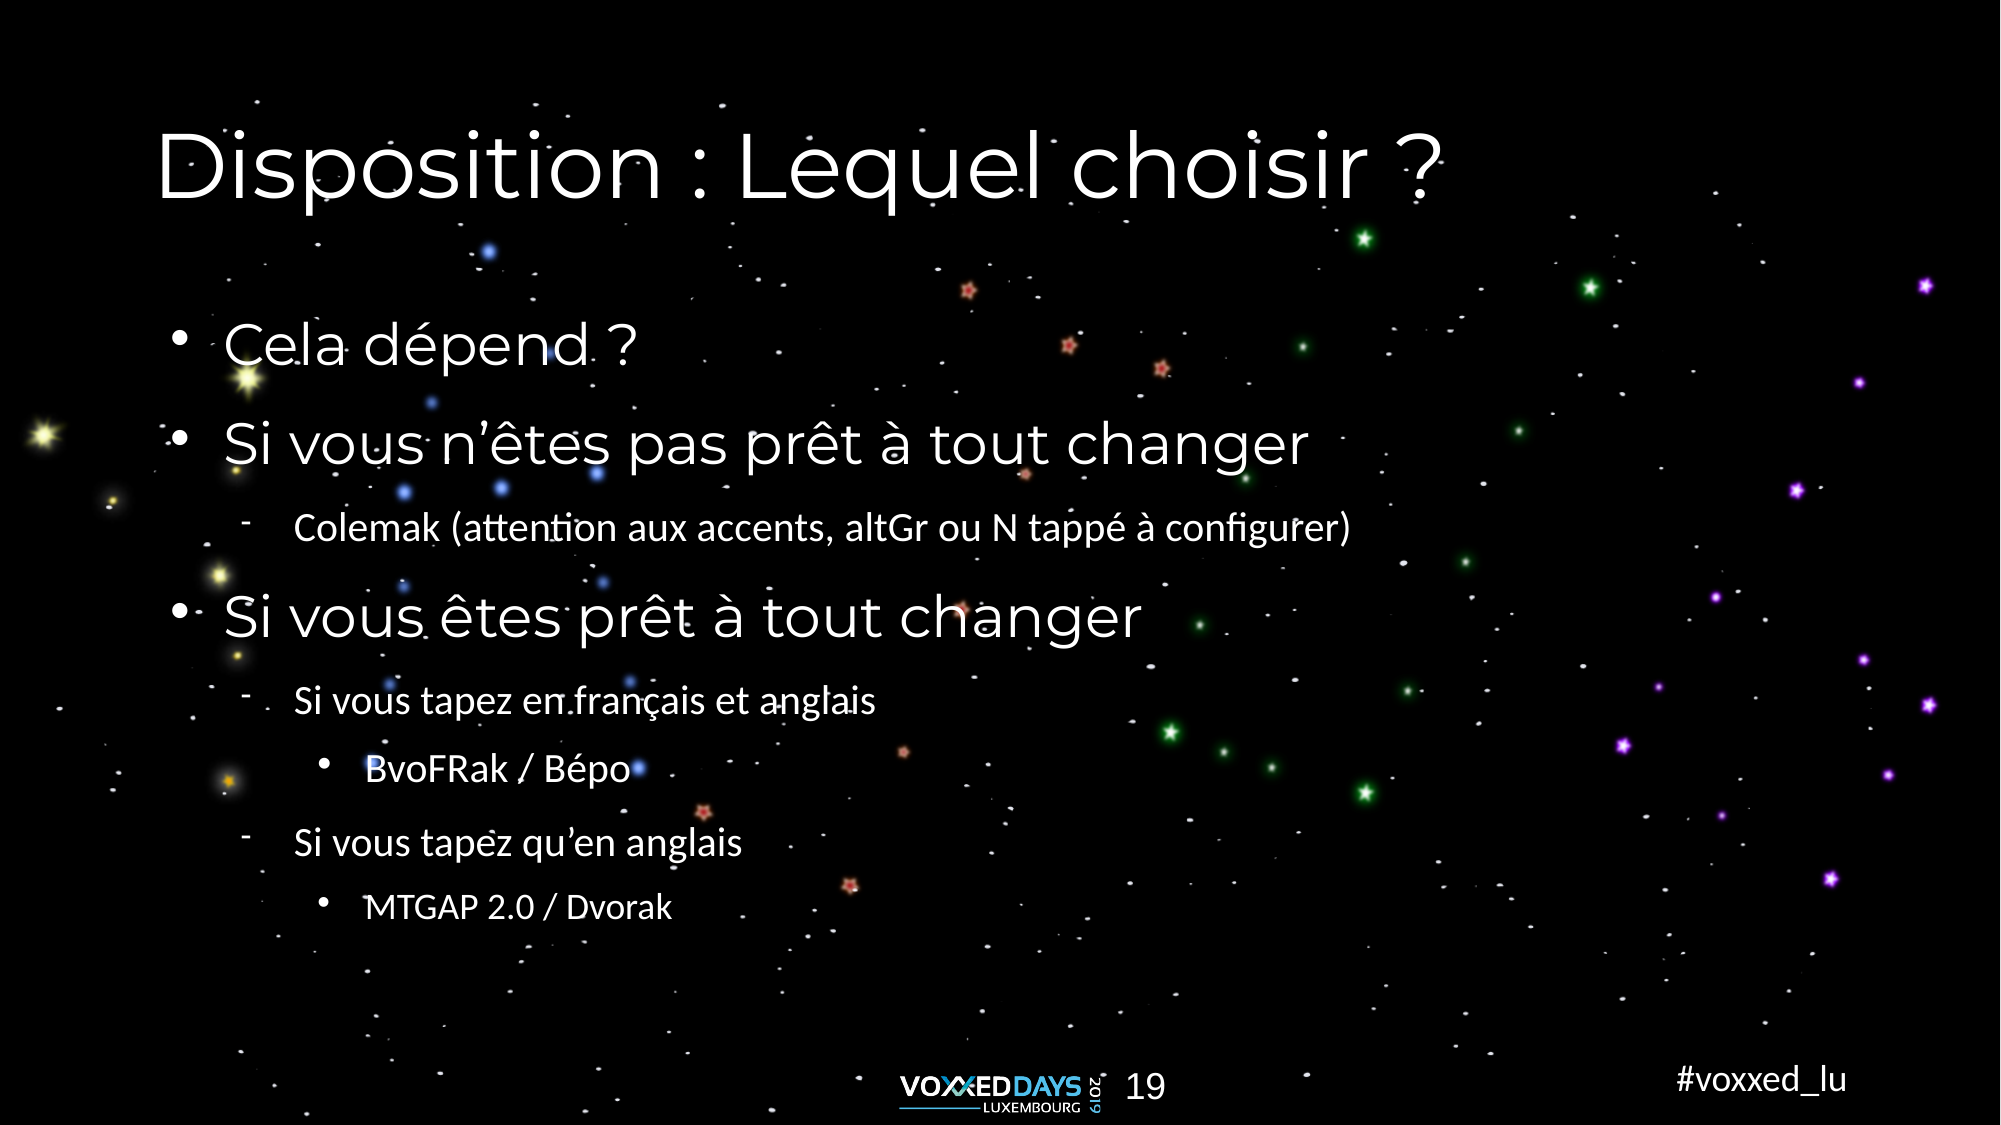

Disposition : Lequel choisir ?
Cela dépend ?
Si vous n’êtes pas prêt à tout changer
Colemak (attention aux accents, altGr ou N tappé à configurer)
Si vous êtes prêt à tout changer
Si vous tapez en français et anglais
BvoFRak / Bépo
Si vous tapez qu’en anglais
MTGAP 2.0 / Dvorak
19